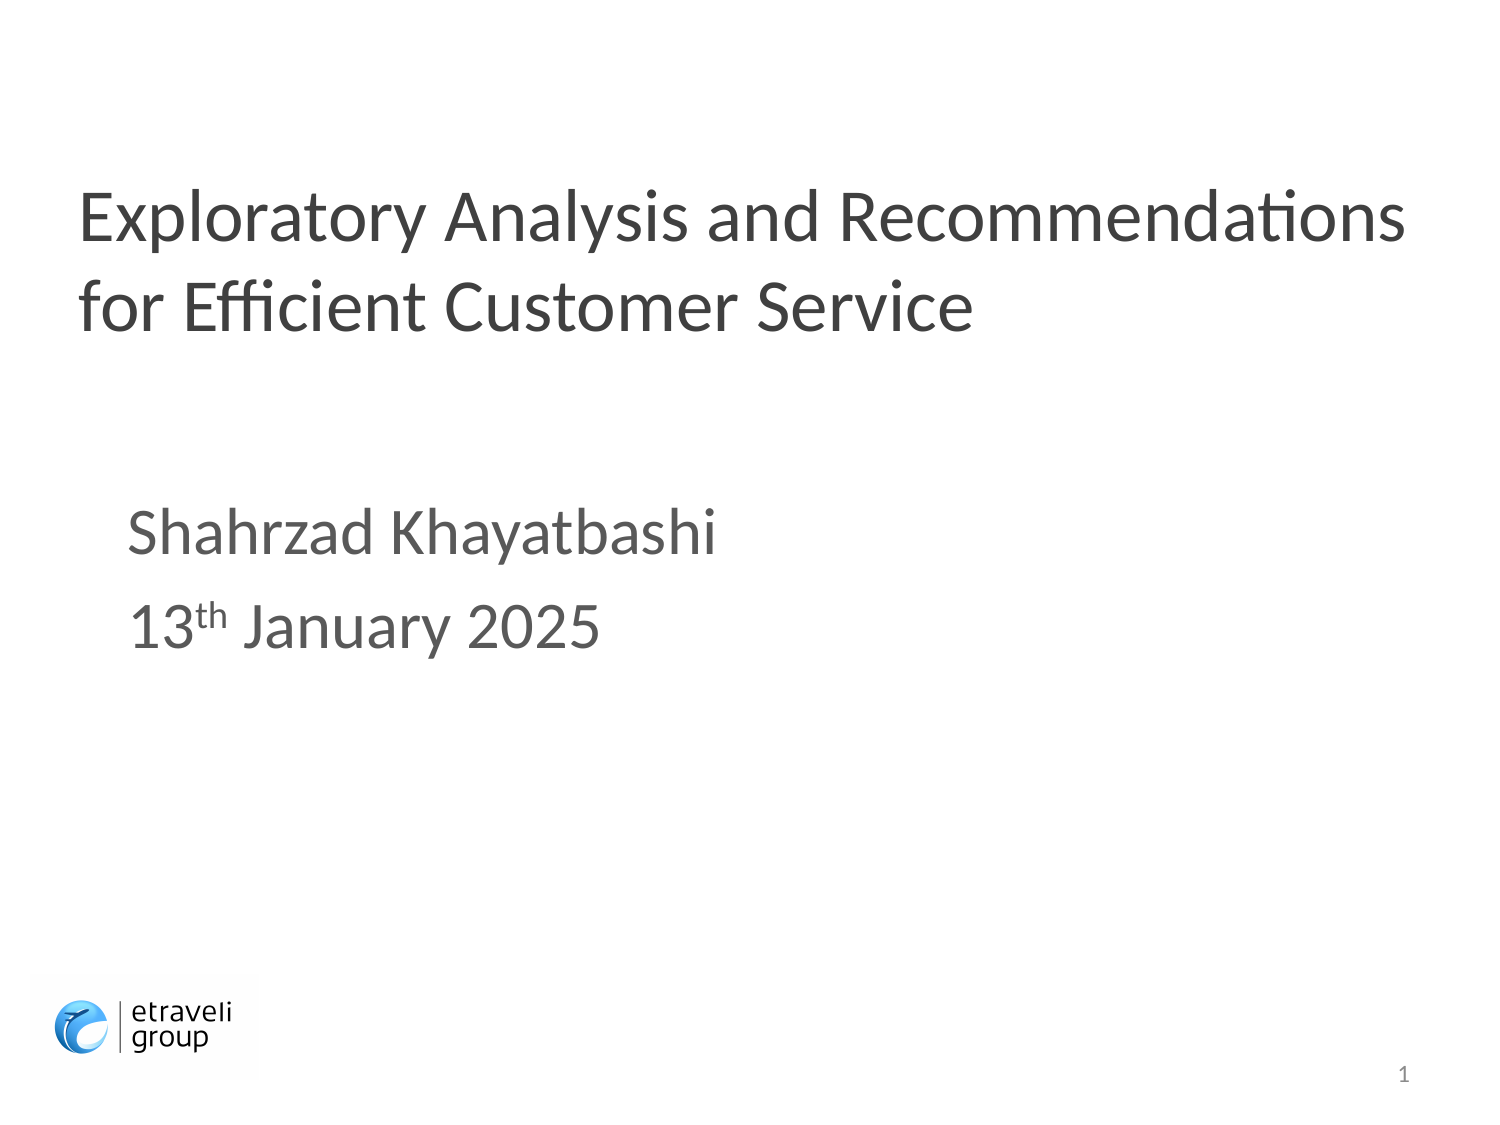

# Exploratory Analysis and Recommendations for Efficient Customer Service
Shahrzad Khayatbashi
13th January 2025

1